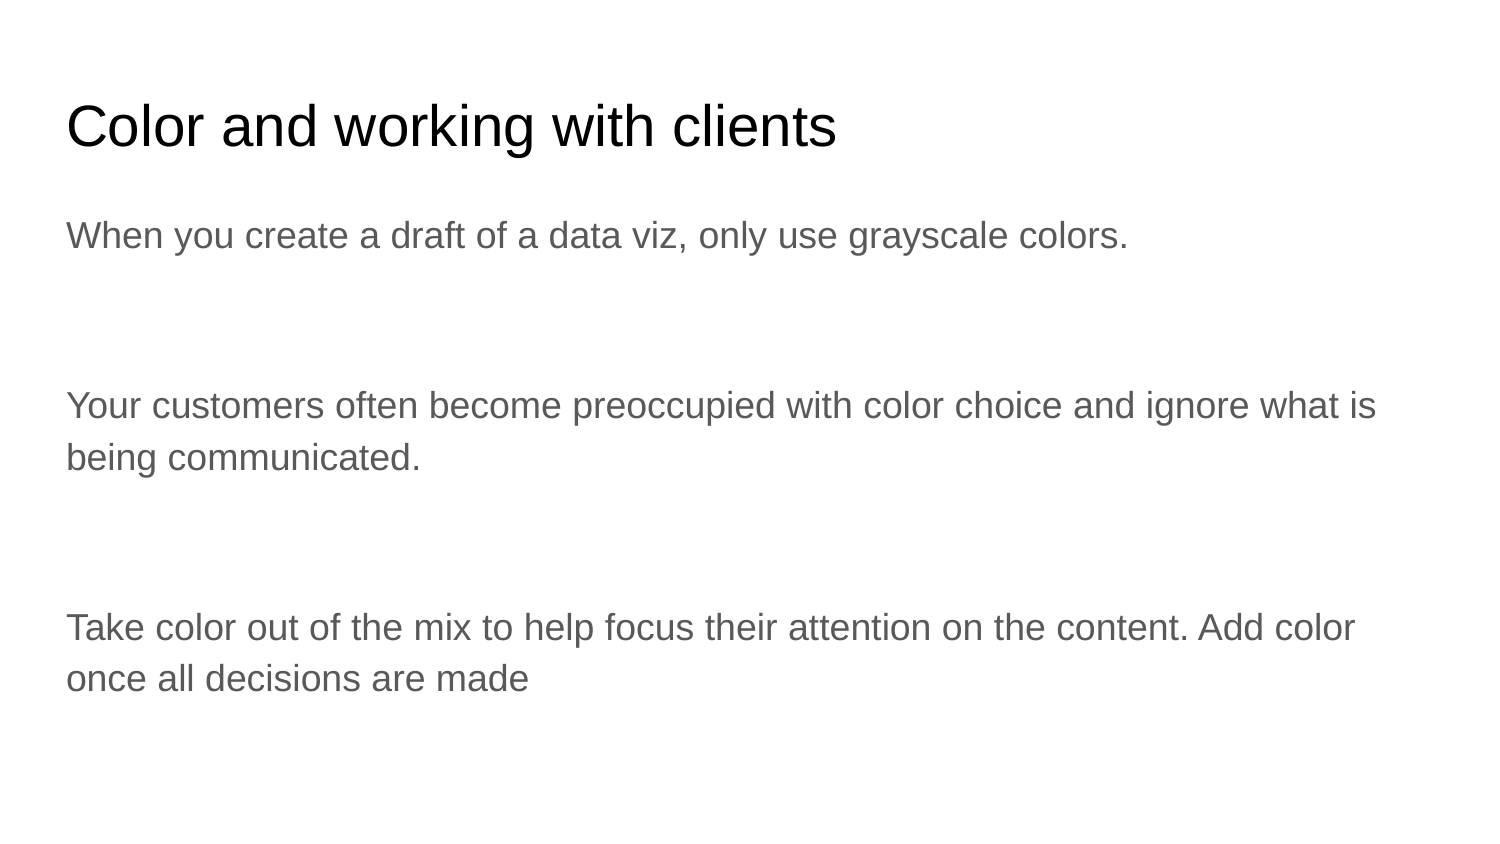

# Color and working with clients
When you create a draft of a data viz, only use grayscale colors.

Your customers often become preoccupied with color choice and ignore what is being communicated.

Take color out of the mix to help focus their attention on the content. Add color once all decisions are made